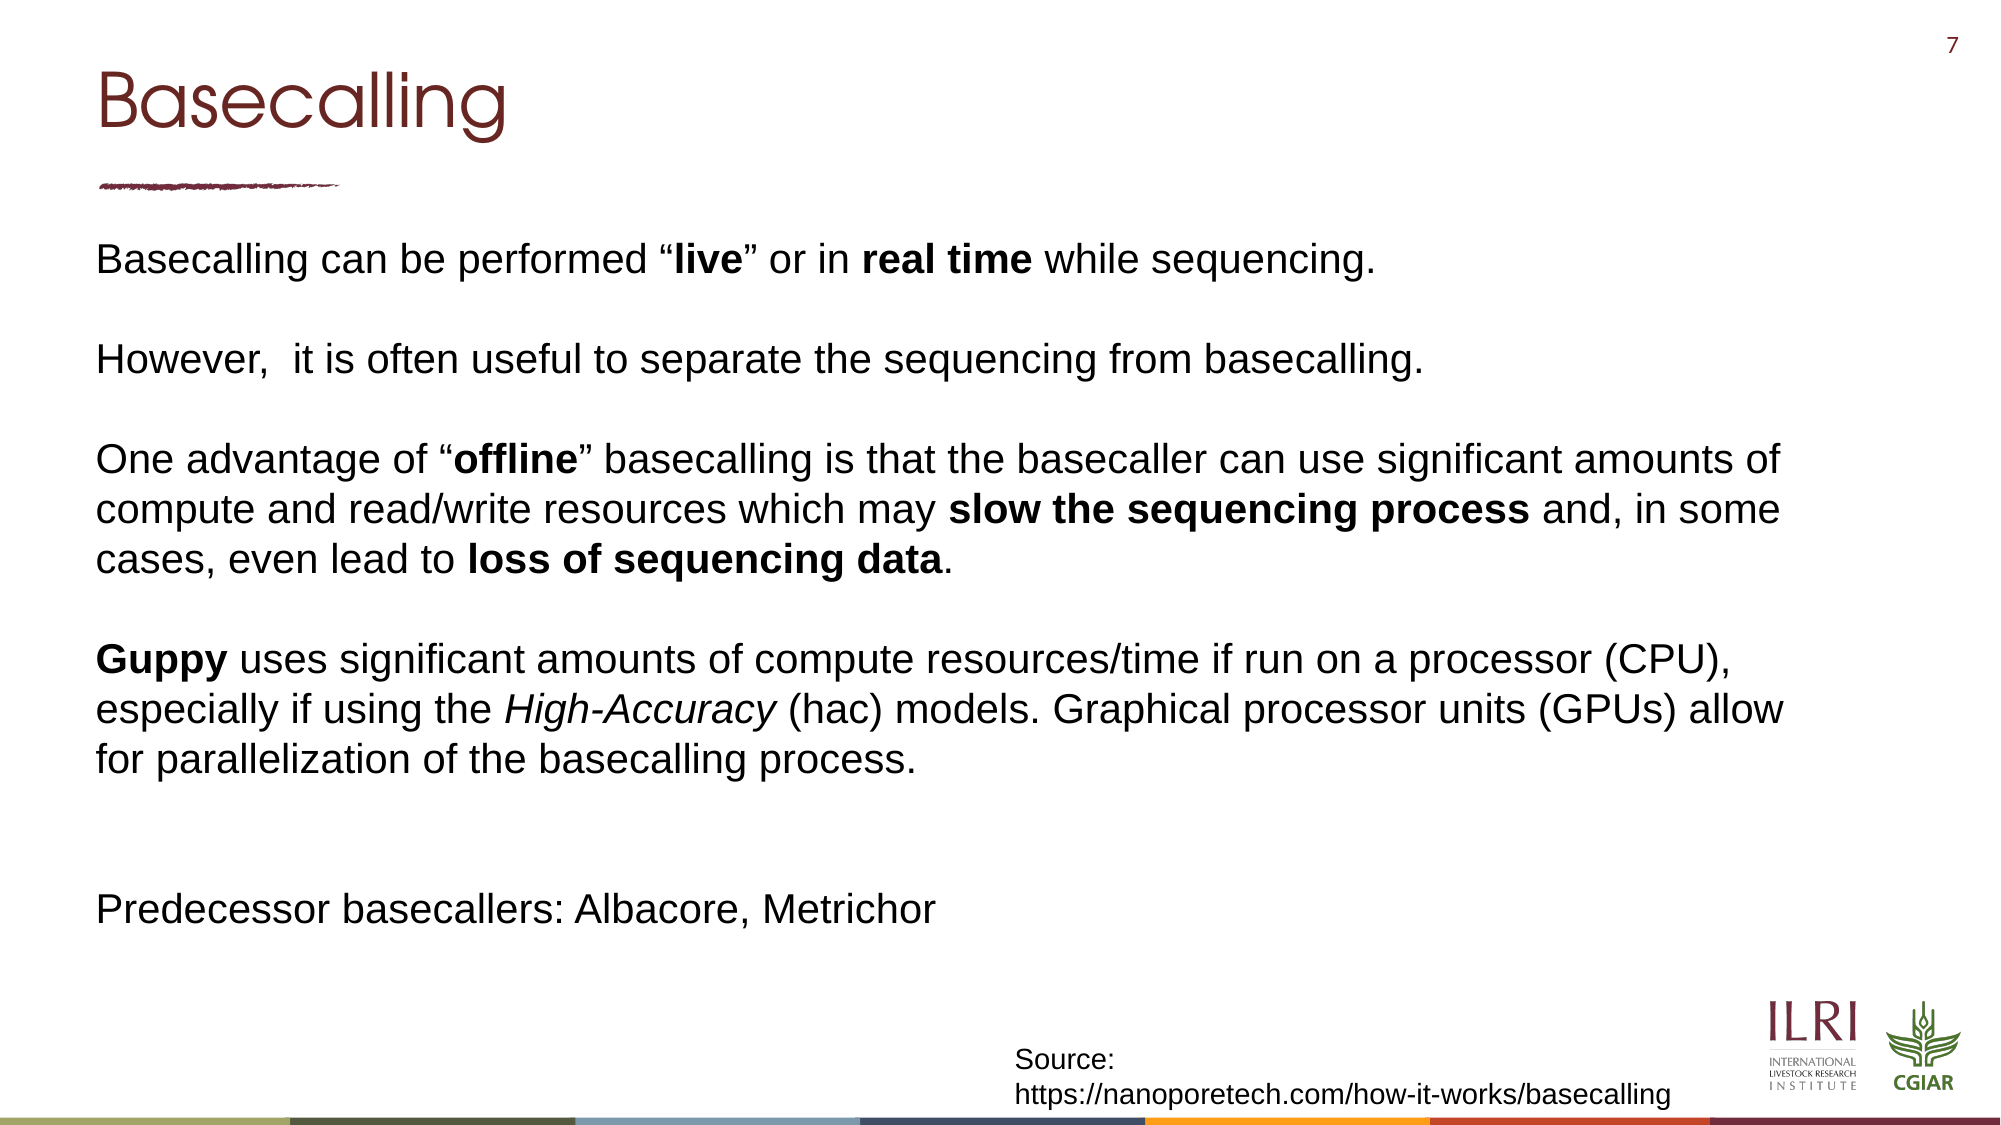

# Basecalling
Basecalling can be performed “live” or in real time while sequencing.

However,  it is often useful to separate the sequencing from basecalling.

One advantage of “offline” basecalling is that the basecaller can use significant amounts of compute and read/write resources which may slow the sequencing process and, in some cases, even lead to loss of sequencing data.

Guppy uses significant amounts of compute resources/time if run on a processor (CPU), especially if using the High-Accuracy (hac) models. Graphical processor units (GPUs) allow for parallelization of the basecalling process.

Predecessor basecallers: Albacore, Metrichor

Source: https://nanoporetech.com/how-it-works/basecalling